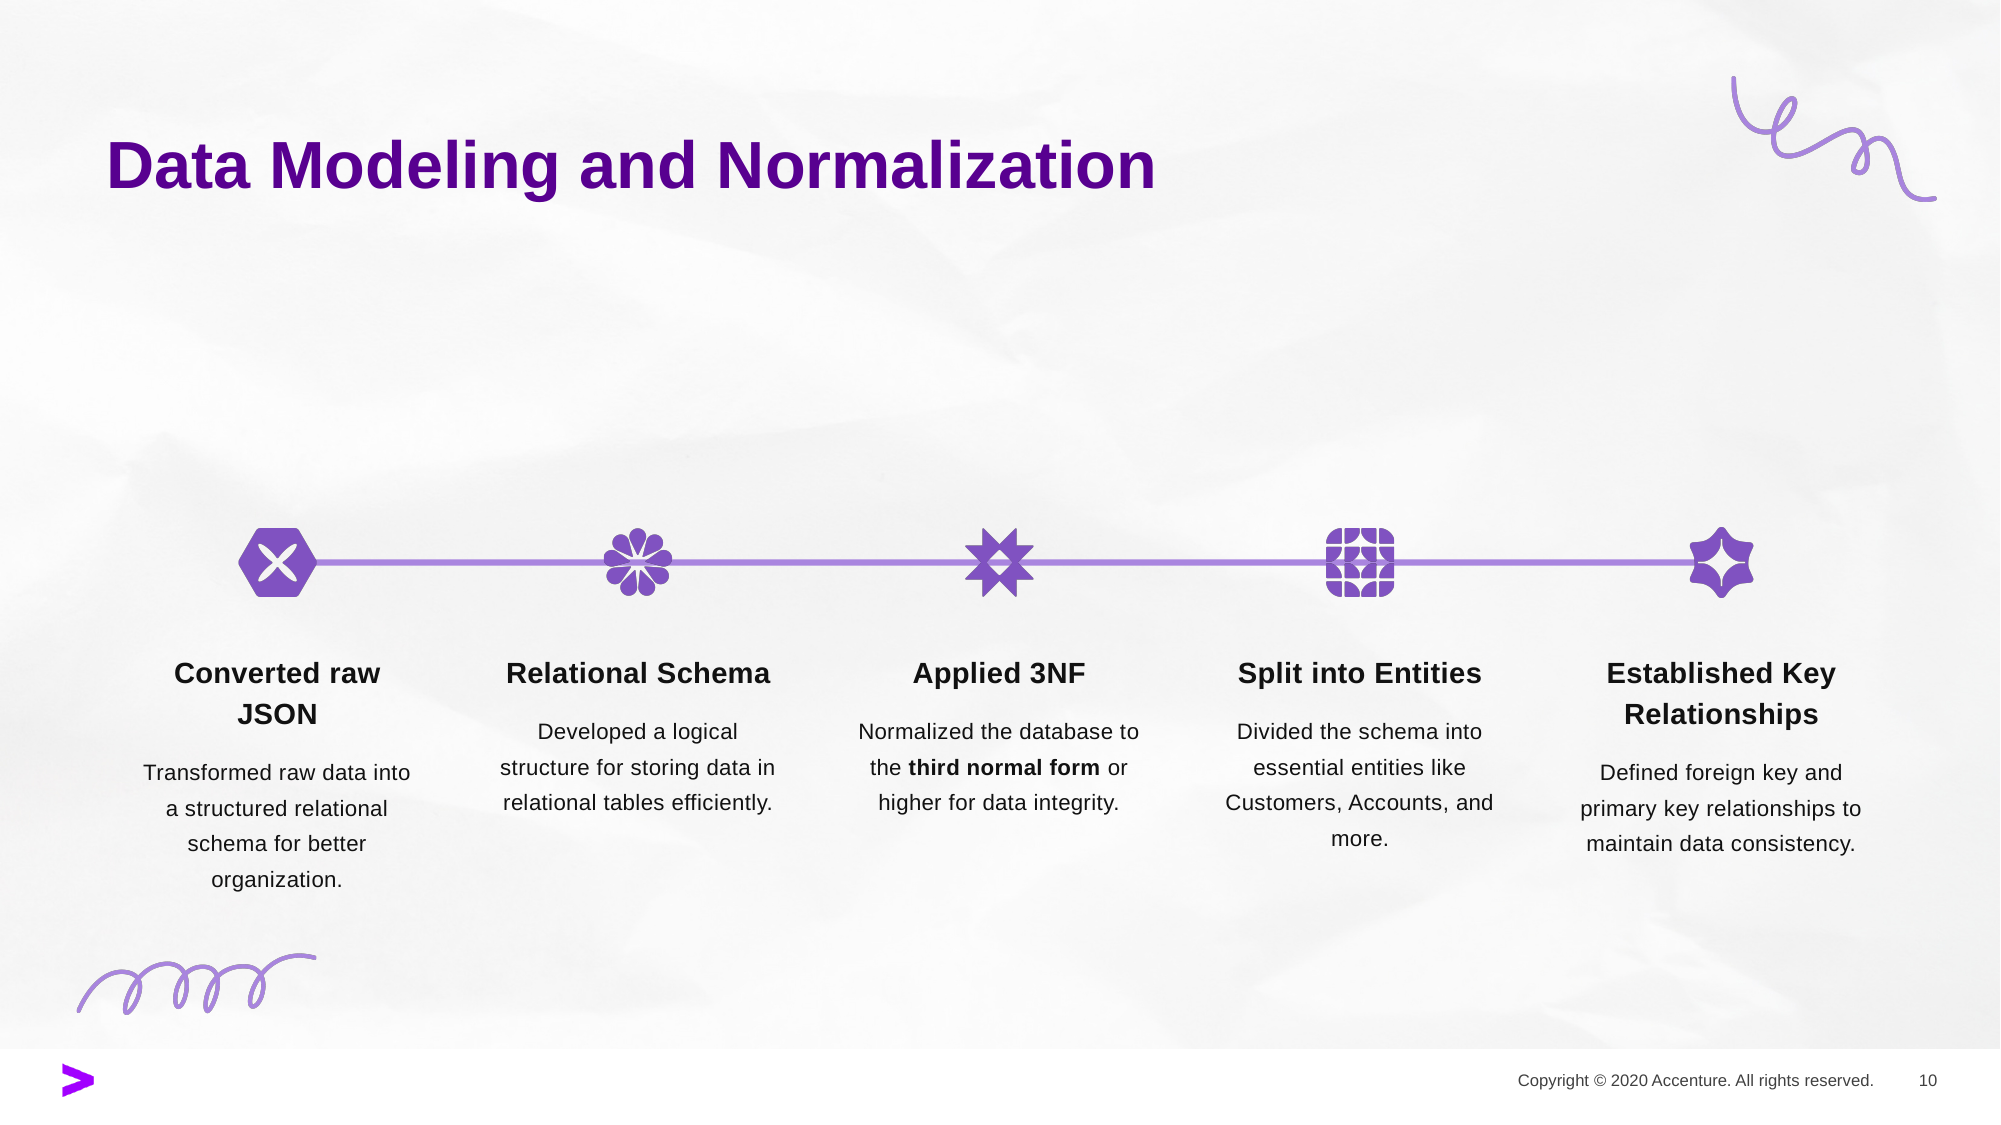

Data Modeling and Normalization

Converted raw JSON
Transformed raw data into a structured relational schema for better organization.
Applied 3NF
Normalized the database to the third normal form or higher for data integrity.
Split into Entities
Divided the schema into essential entities like Customers, Accounts, and more.
Relational Schema
Developed a logical structure for storing data in relational tables efficiently.
Established Key Relationships
Defined foreign key and primary key relationships to maintain data consistency.